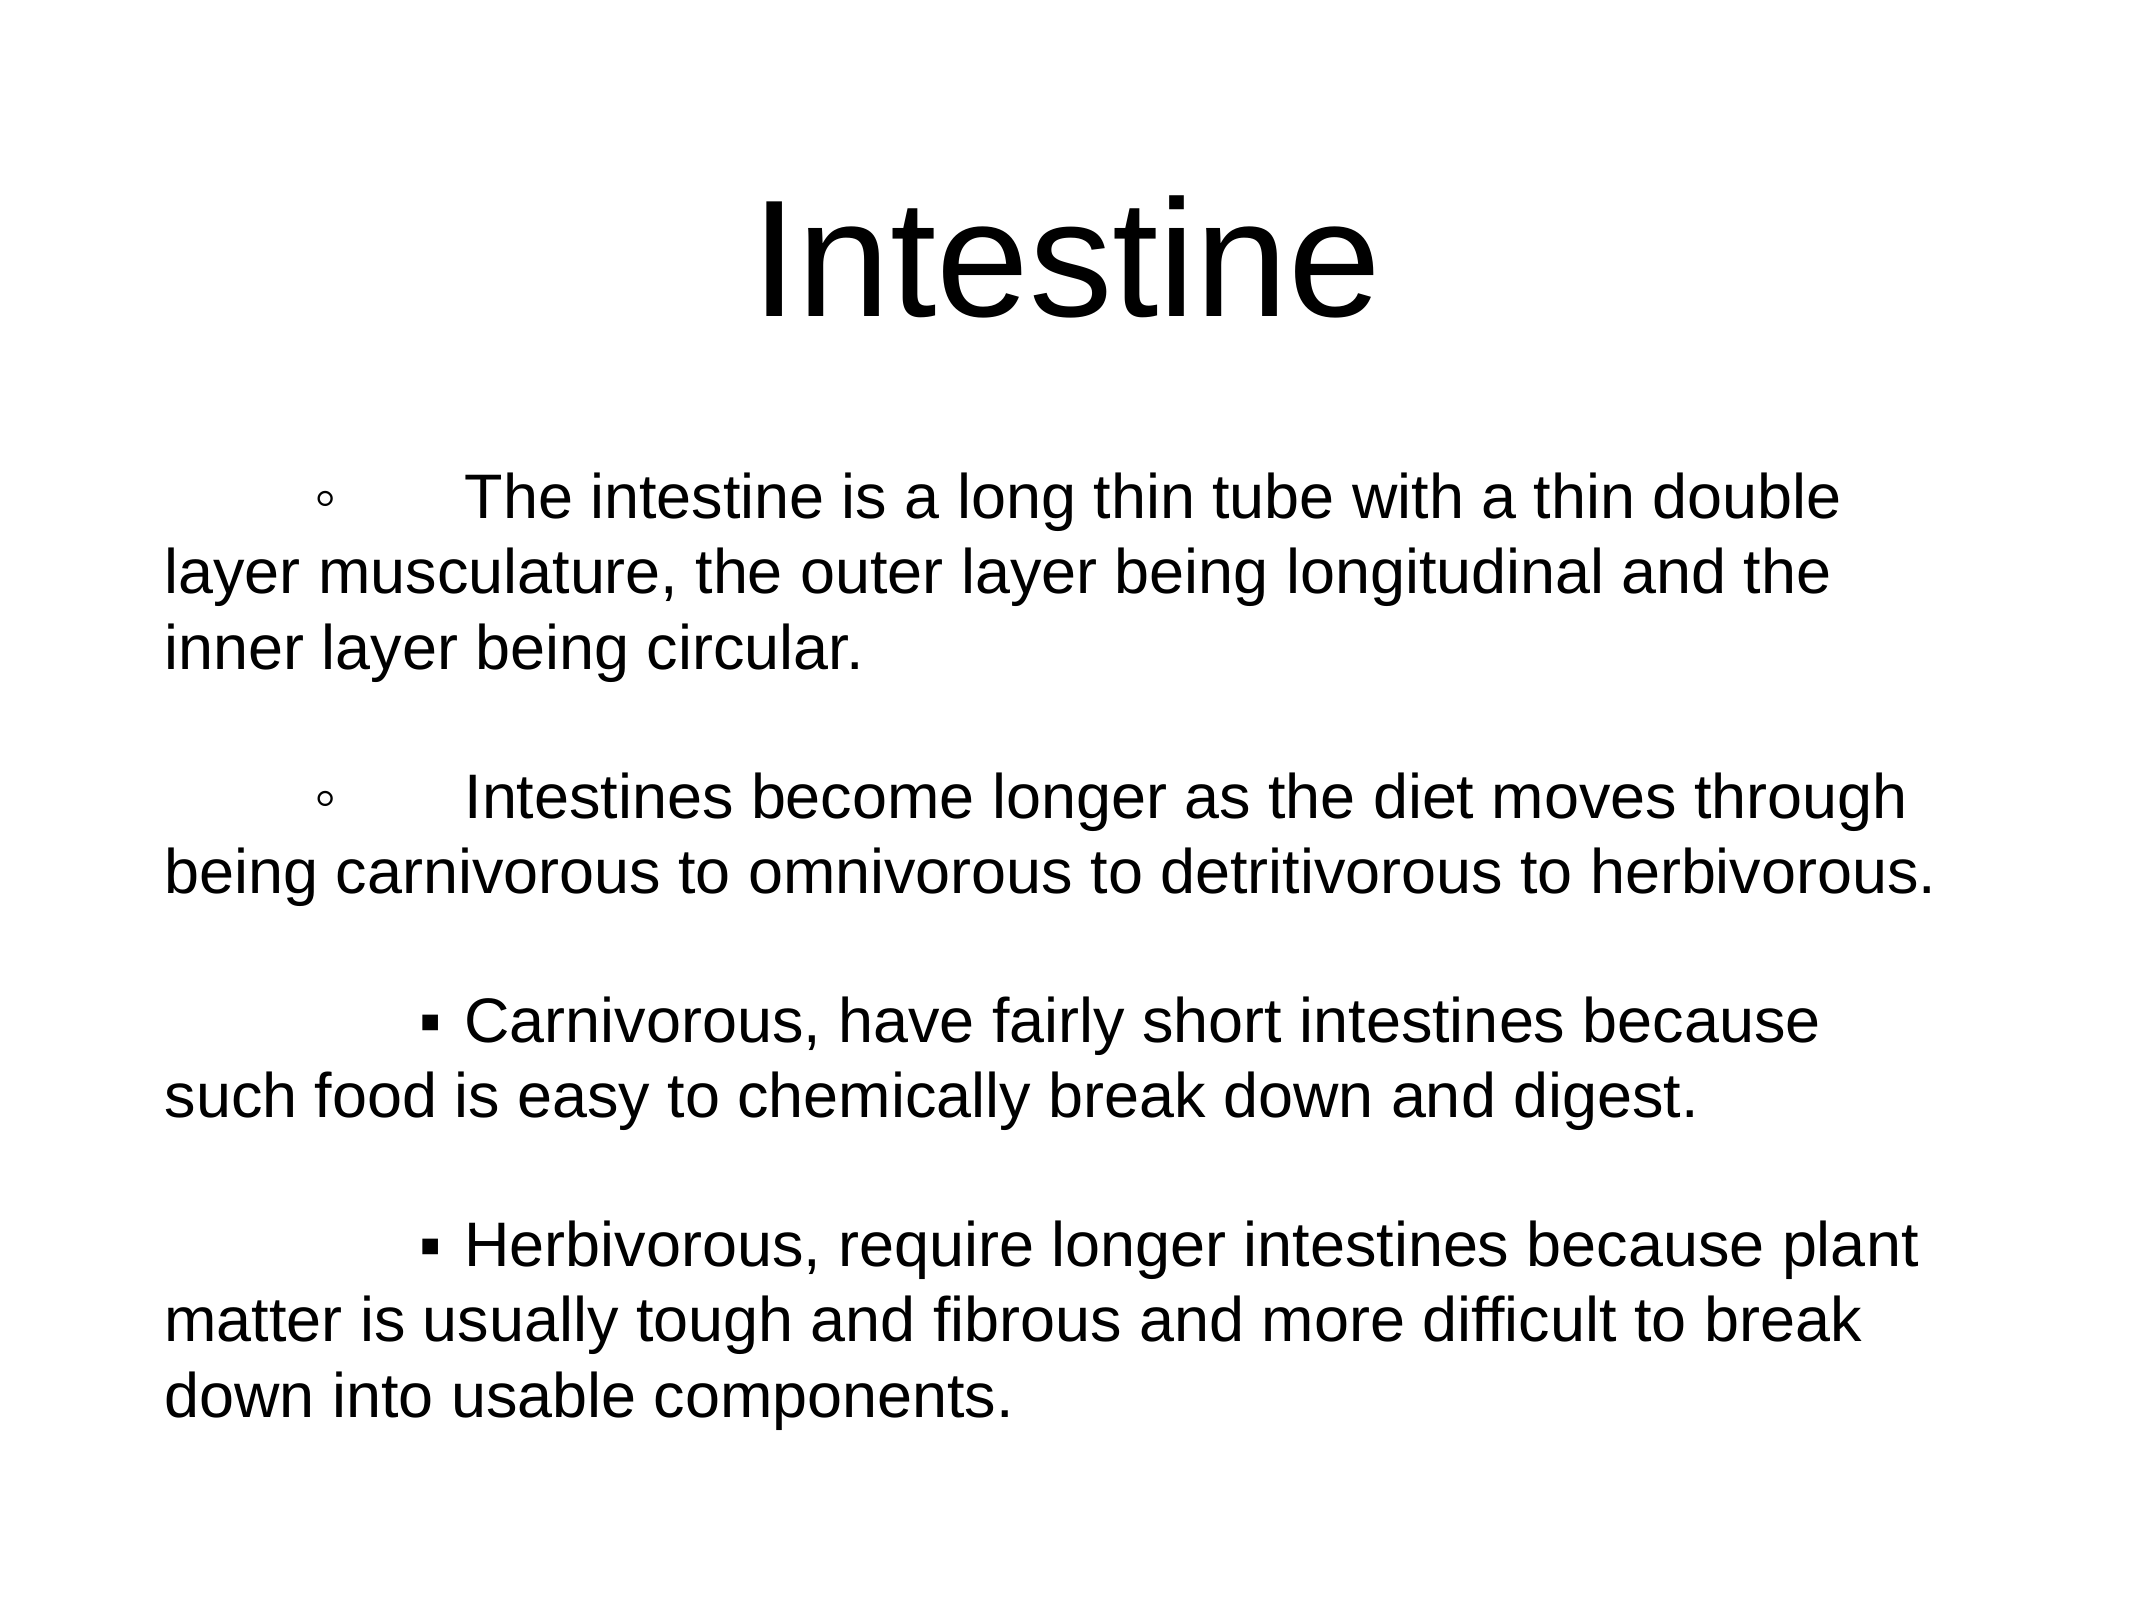

# Intestine
	◦	The intestine is a long thin tube with a thin double layer musculature, the outer layer being longitudinal and the inner layer being circular.
	◦	Intestines become longer as the diet moves through being carnivorous to omnivorous to detritivorous to herbivorous.
	      ▪	Carnivorous, have fairly short intestines because such food is easy to chemically break down and digest.
	      ▪	Herbivorous, require longer intestines because plant matter is usually tough and fibrous and more difficult to break down into usable components.